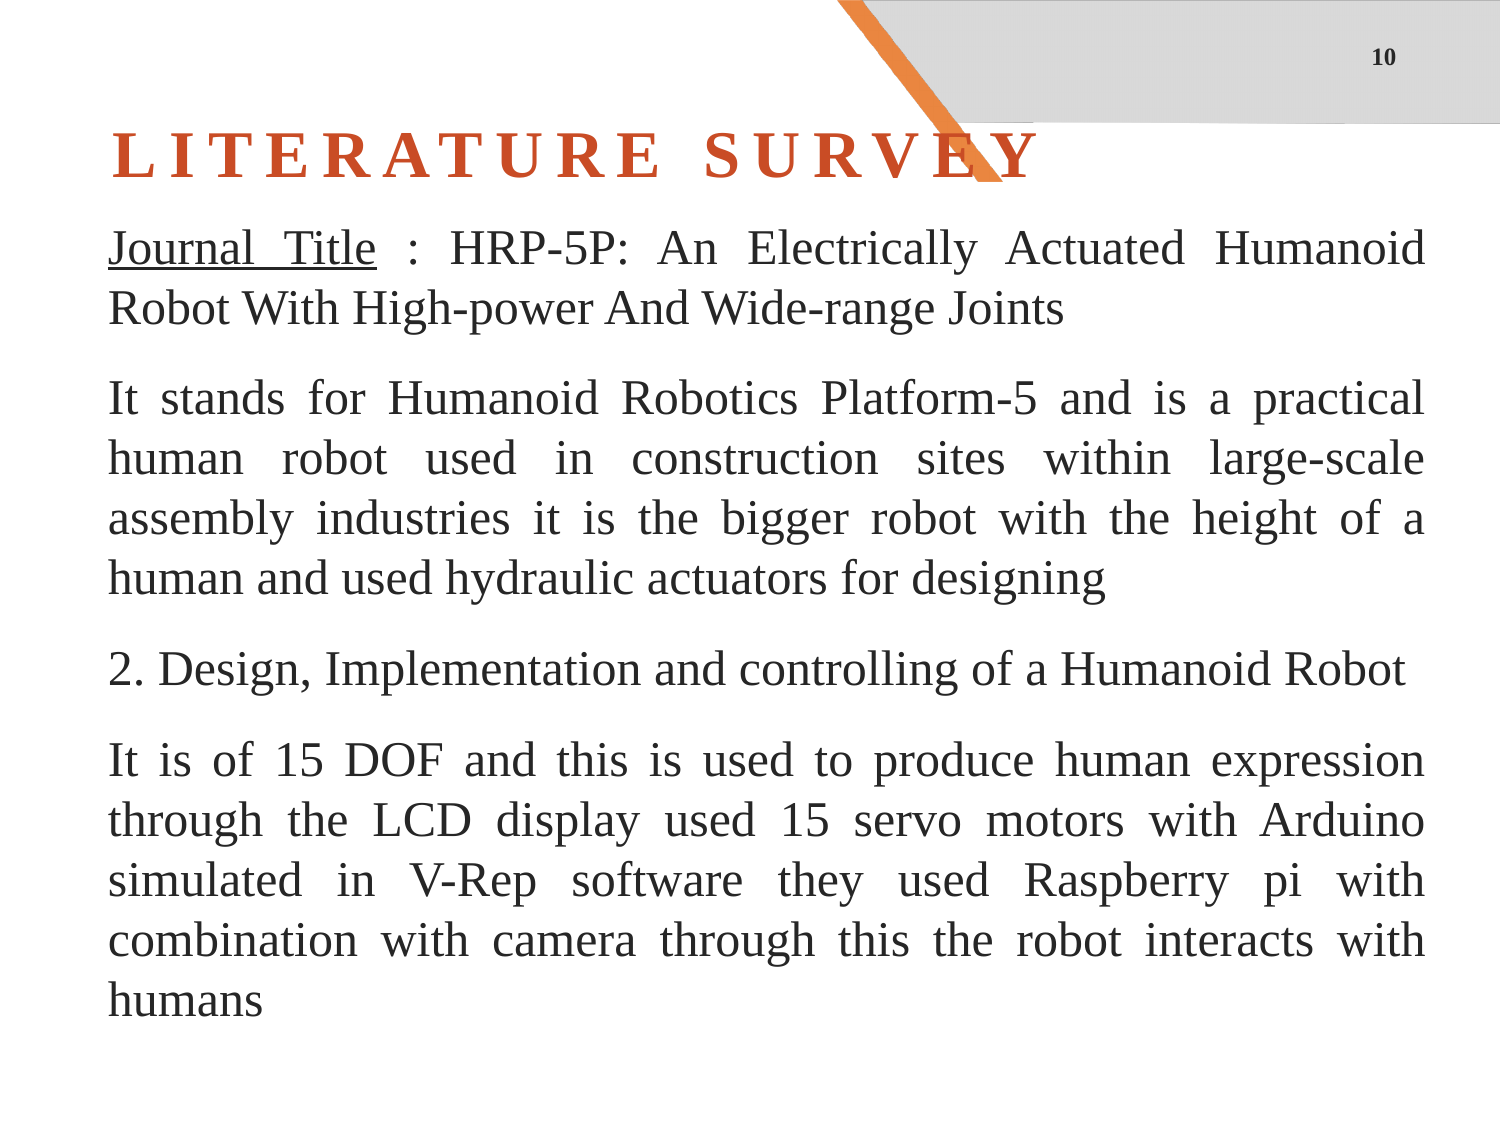

10
# LITERATURE SURVEY
Journal Title : HRP-5P: An Electrically Actuated Humanoid Robot With High-power And Wide-range Joints
It stands for Humanoid Robotics Platform-5 and is a practical human robot used in construction sites within large-scale assembly industries it is the bigger robot with the height of a human and used hydraulic actuators for designing
2. Design, Implementation and controlling of a Humanoid Robot
It is of 15 DOF and this is used to produce human expression through the LCD display used 15 servo motors with Arduino simulated in V-Rep software they used Raspberry pi with combination with camera through this the robot interacts with humans